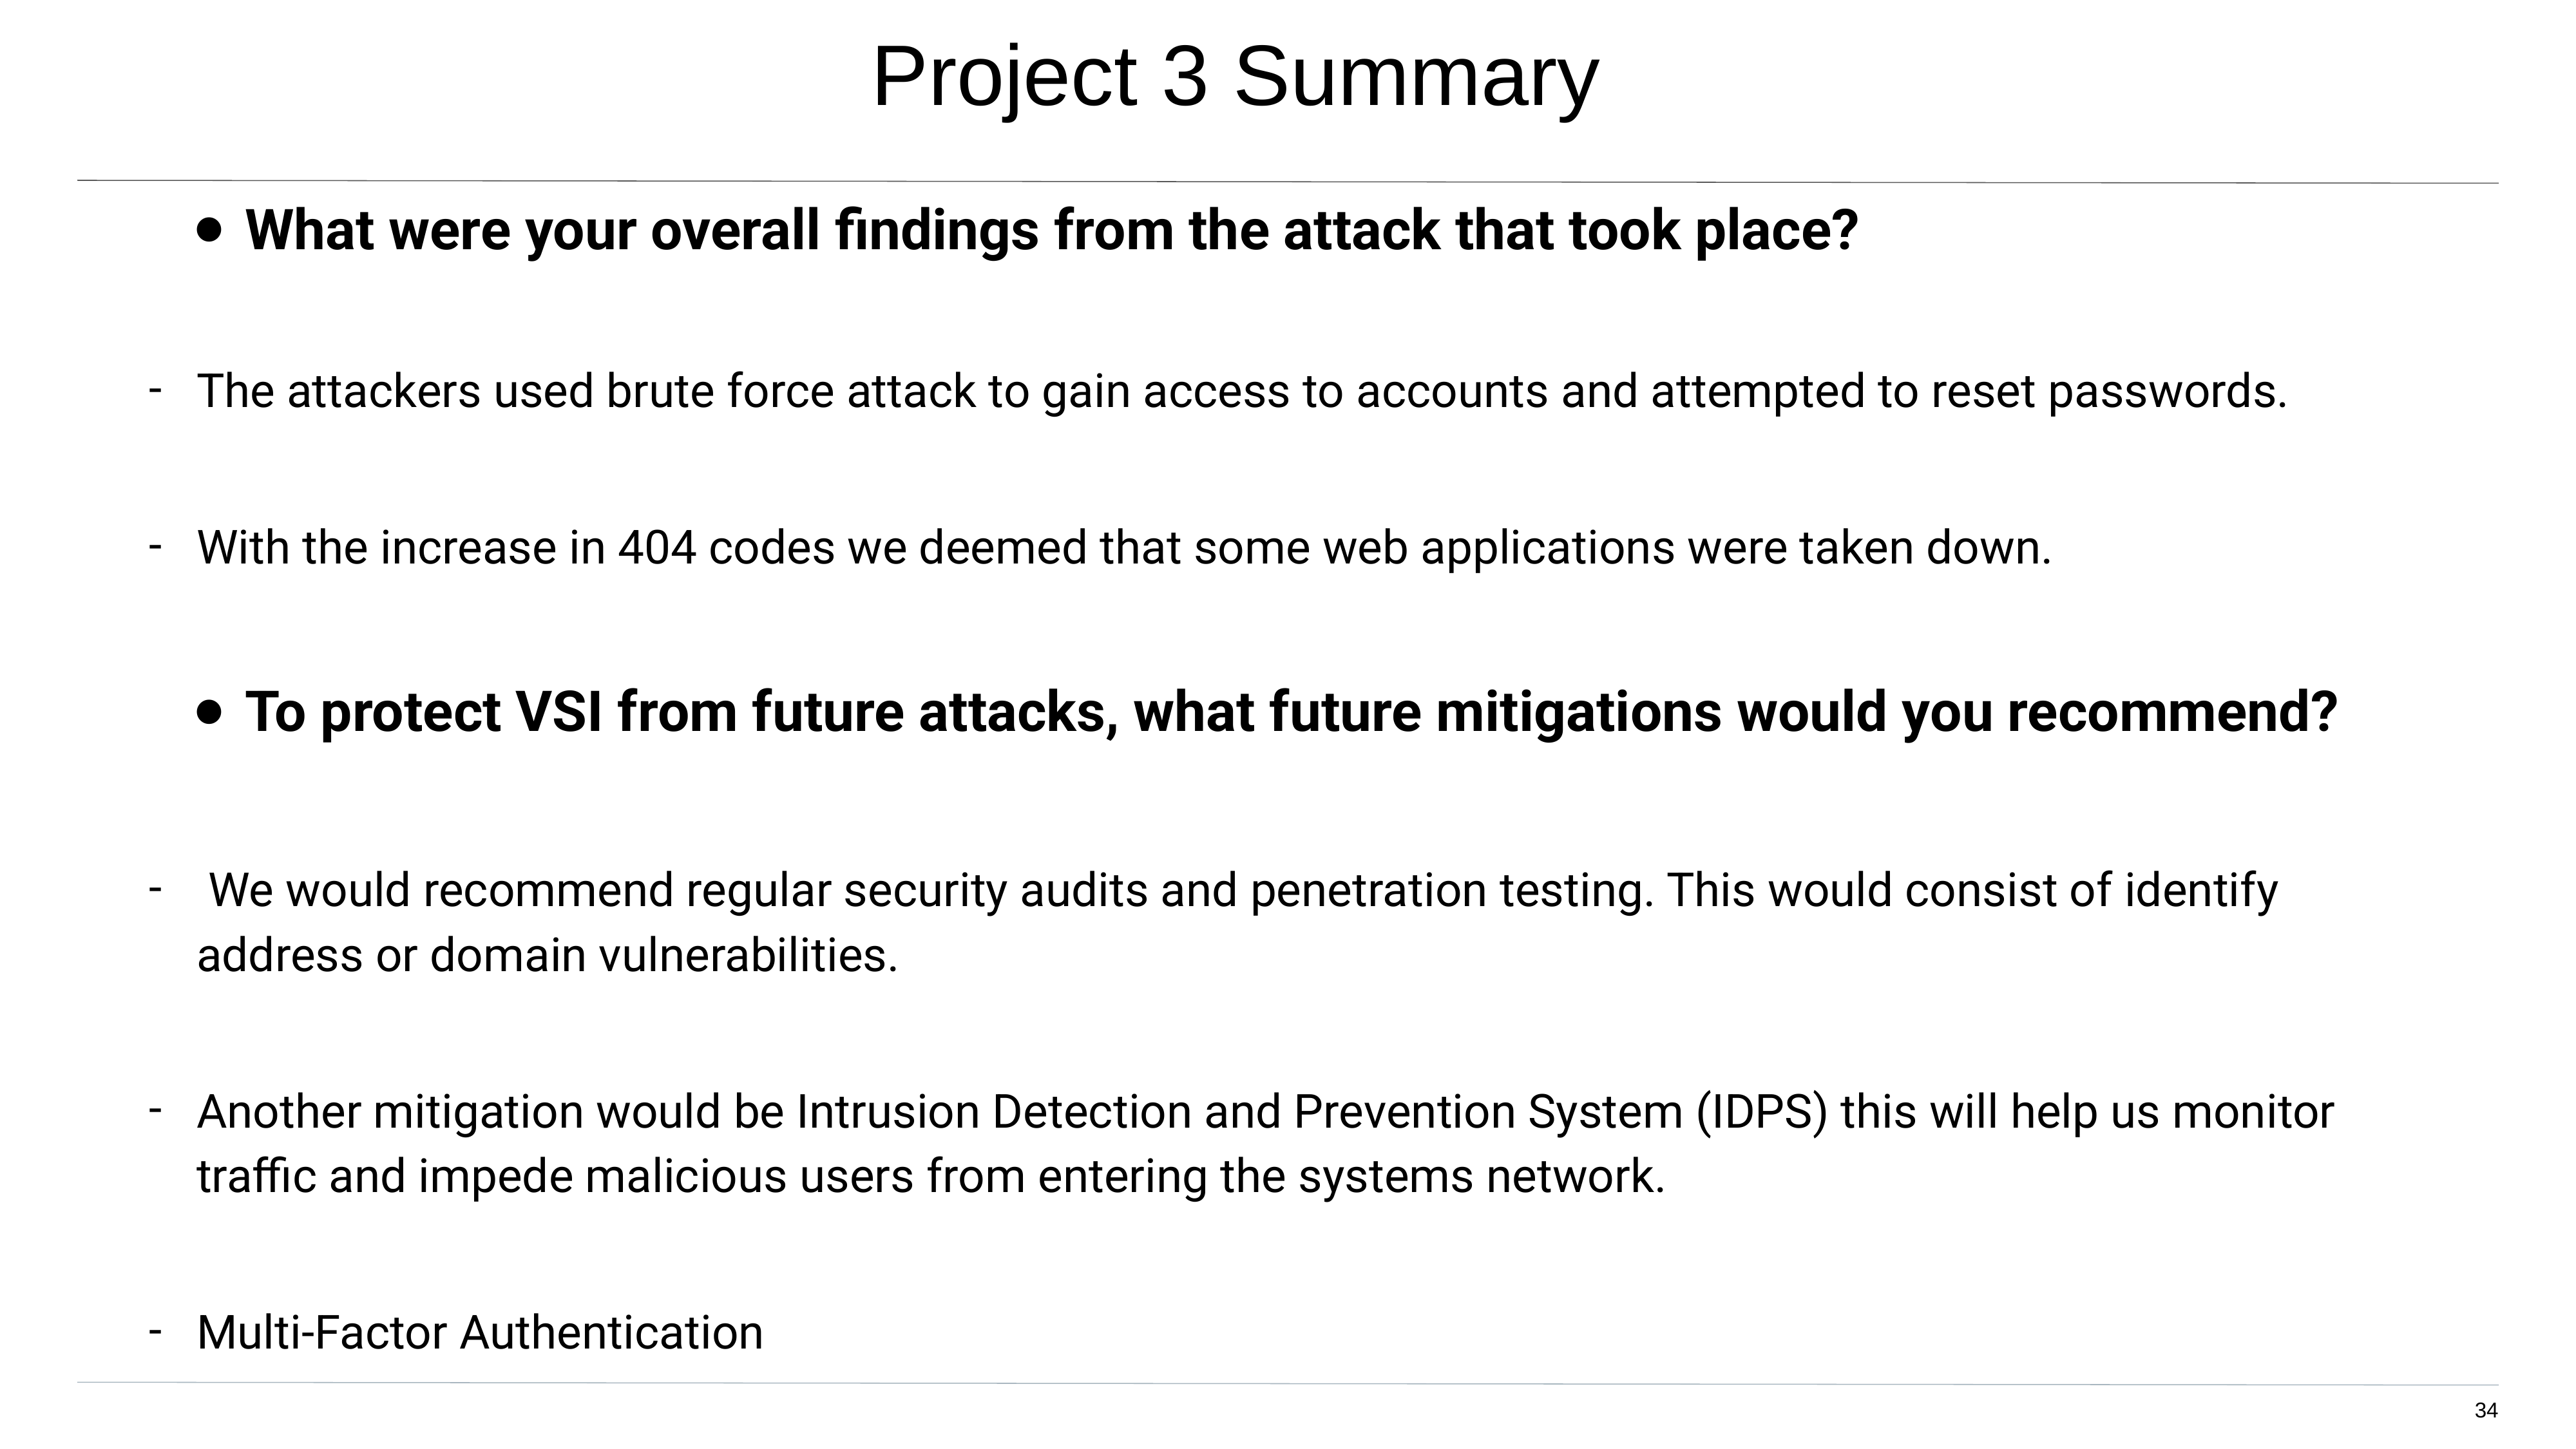

# Project 3 Summary
What were your overall findings from the attack that took place?

The attackers used brute force attack to gain access to accounts and attempted to reset passwords.

With the increase in 404 codes we deemed that some web applications were taken down.

To protect VSI from future attacks, what future mitigations would you recommend?

 We would recommend regular security audits and penetration testing. This would consist of identify address or domain vulnerabilities.

Another mitigation would be Intrusion Detection and Prevention System (IDPS) this will help us monitor traffic and impede malicious users from entering the systems network.

Multi-Factor Authentication

34